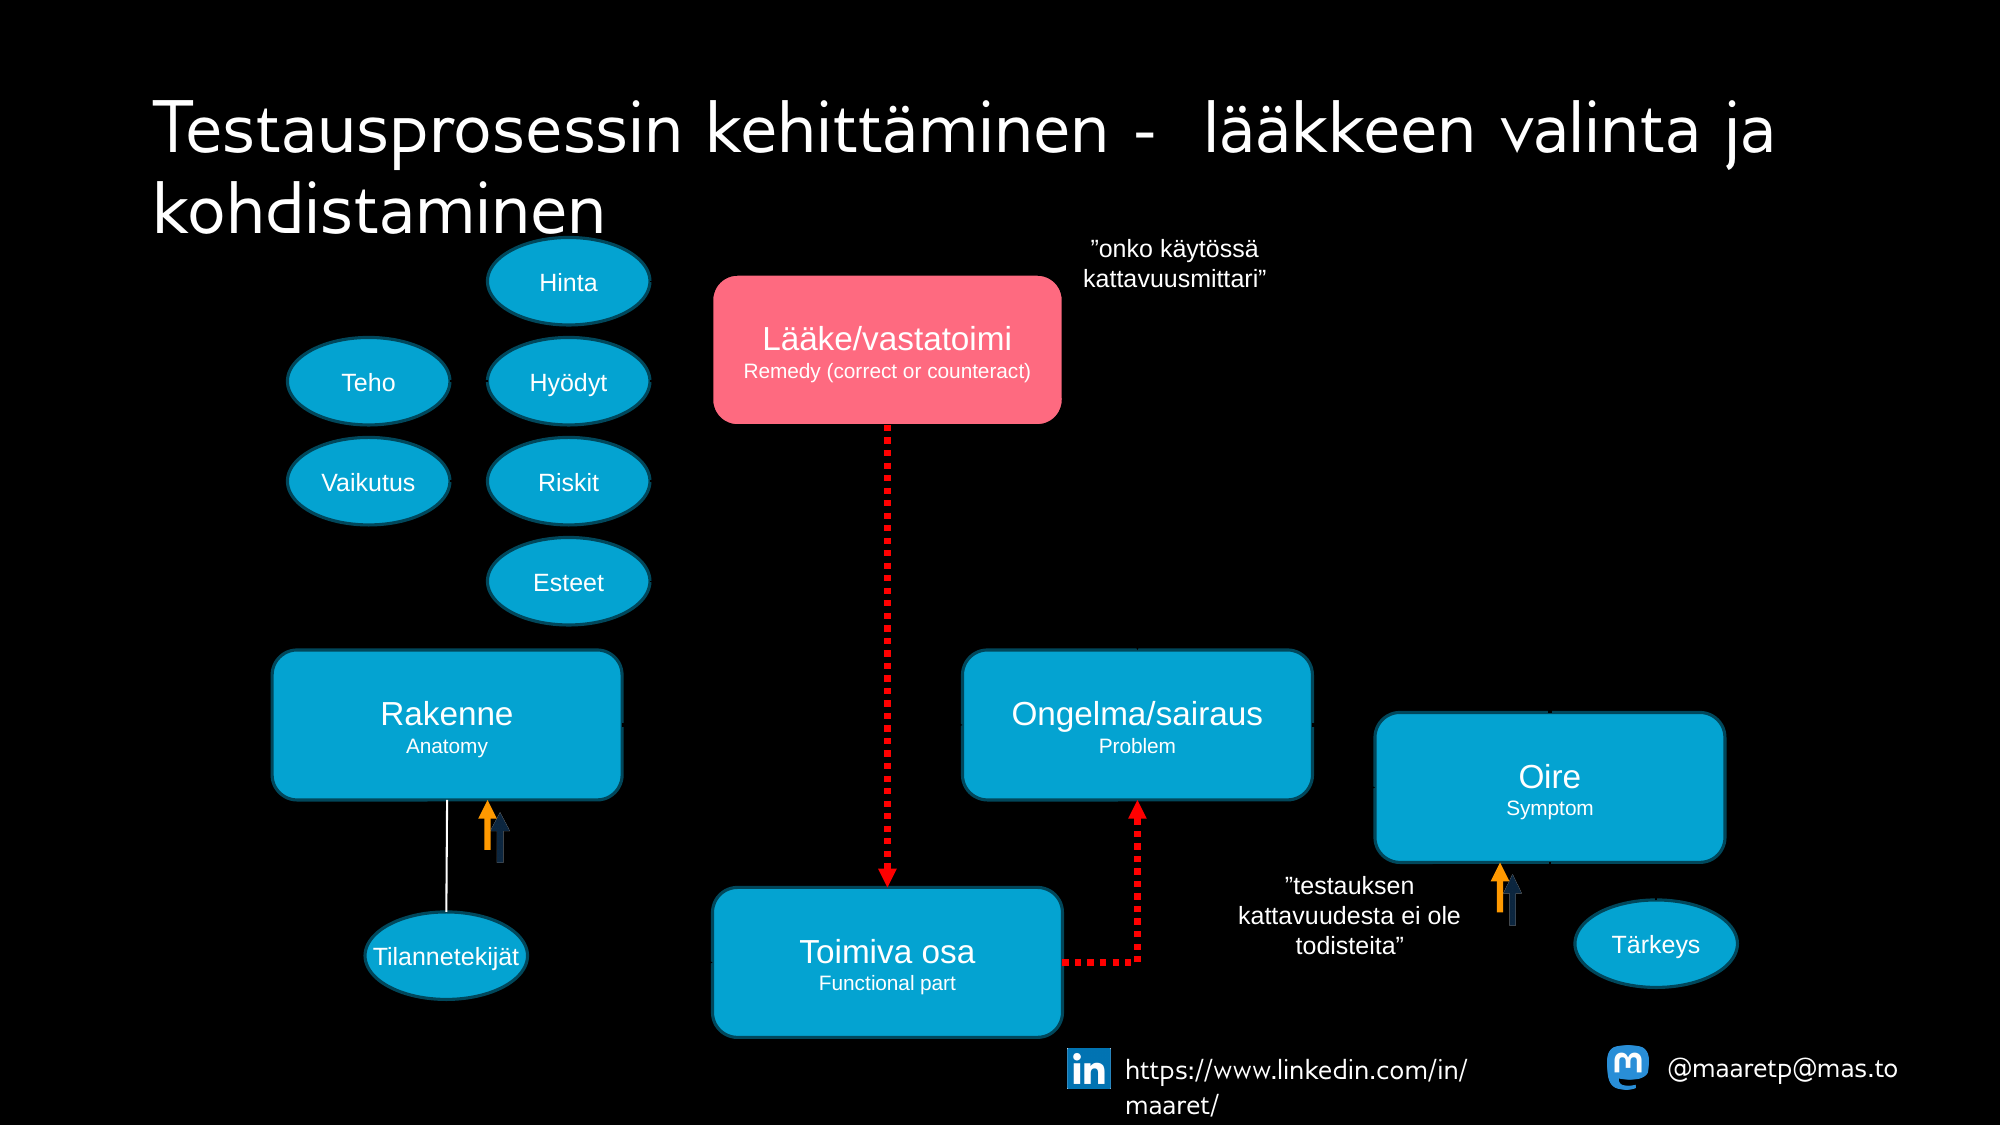

# Testausprosessin kehittäminen -  lääkkeen valinta ja kohdistaminen
”onko käytössä kattavuusmittari”
Hinta
Lääke/vastatoimi
Remedy (correct or counteract)
Teho
Hyödyt
Vaikutus
Riskit
Esteet
Rakenne
Anatomy
Ongelma/sairaus
Problem
Oire
Symptom

”testauksen kattavuudesta ei ole todisteita”

Toimiva osa
Functional part
Tärkeys
Tilannetekijät